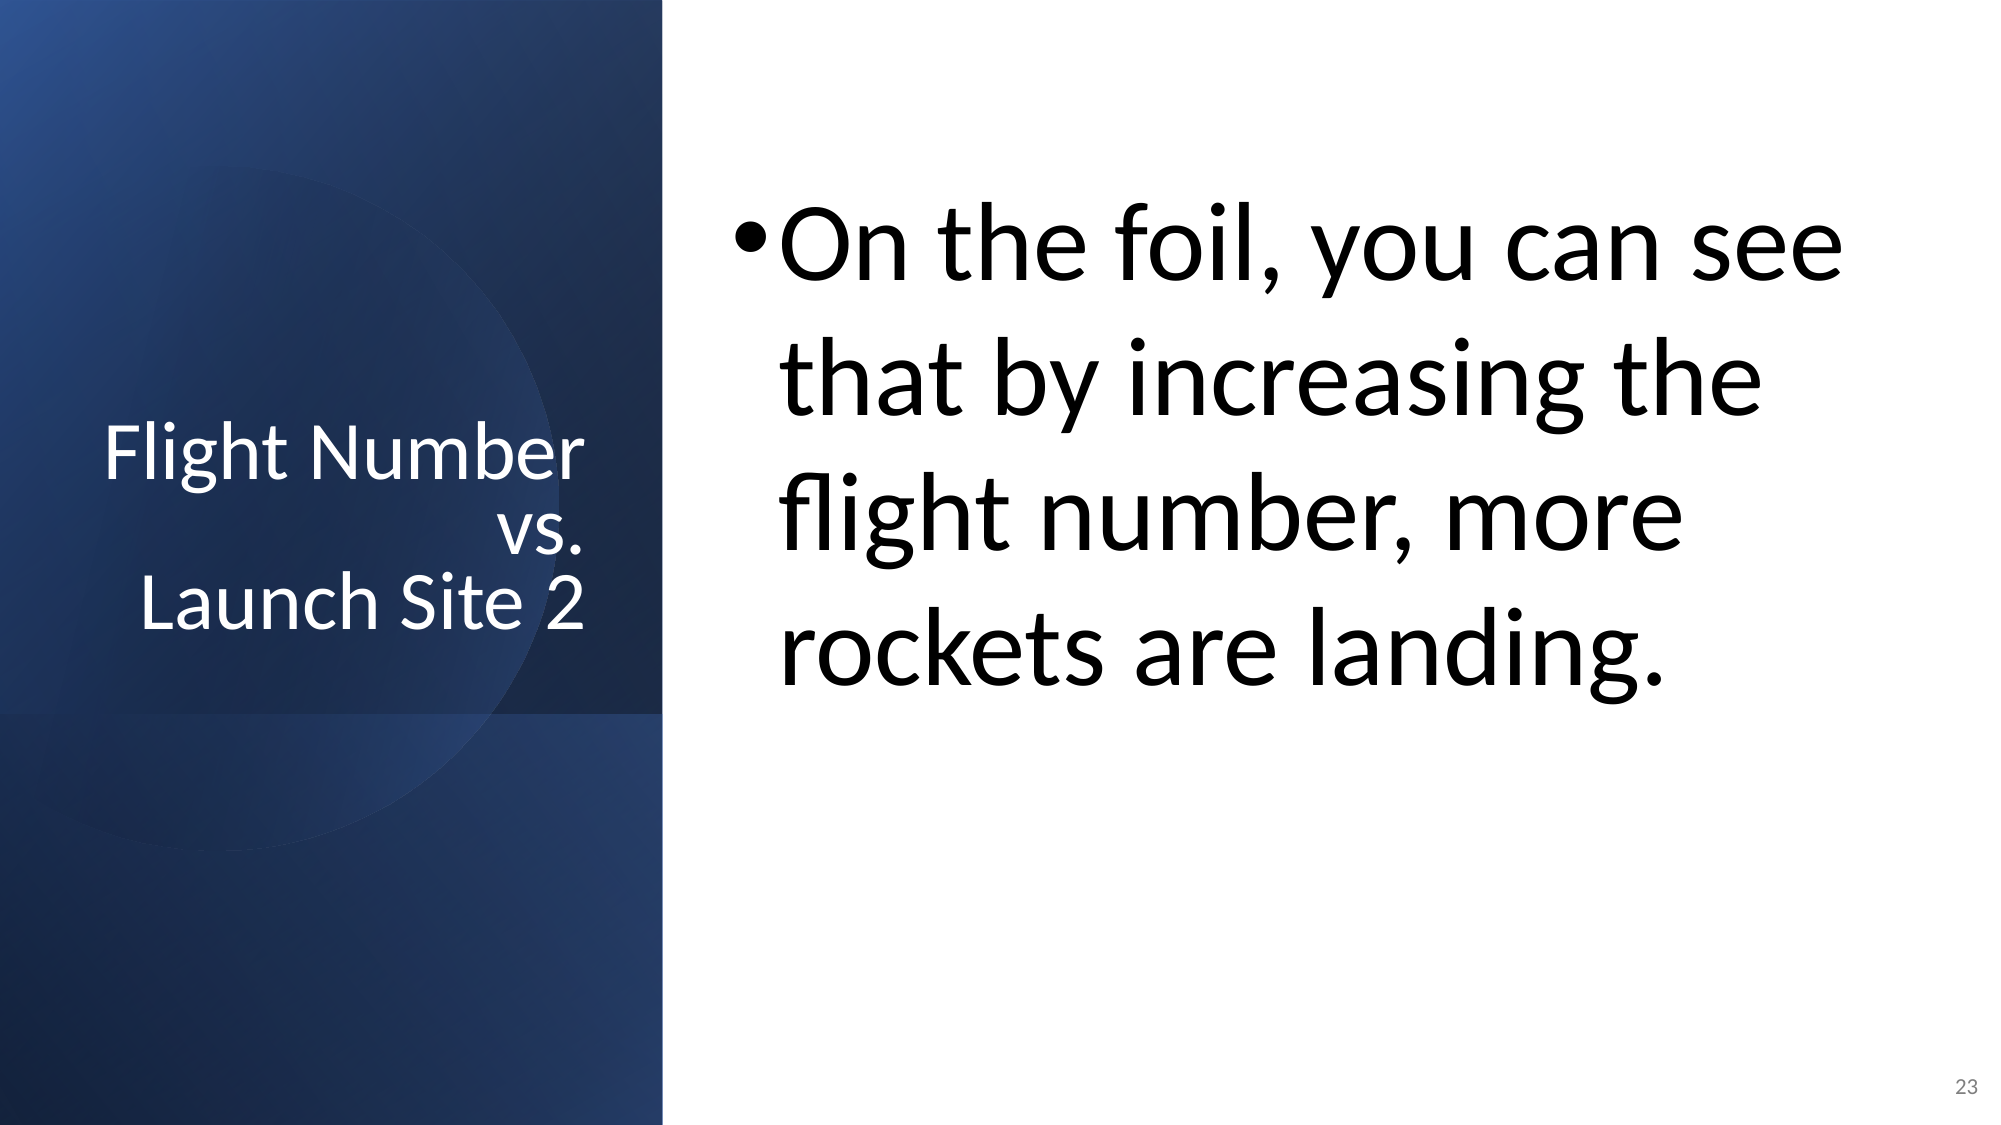

Flight Number vs. Launch Site 2

On the foil, you can see that by increasing the flight number, more rockets are landing.

23